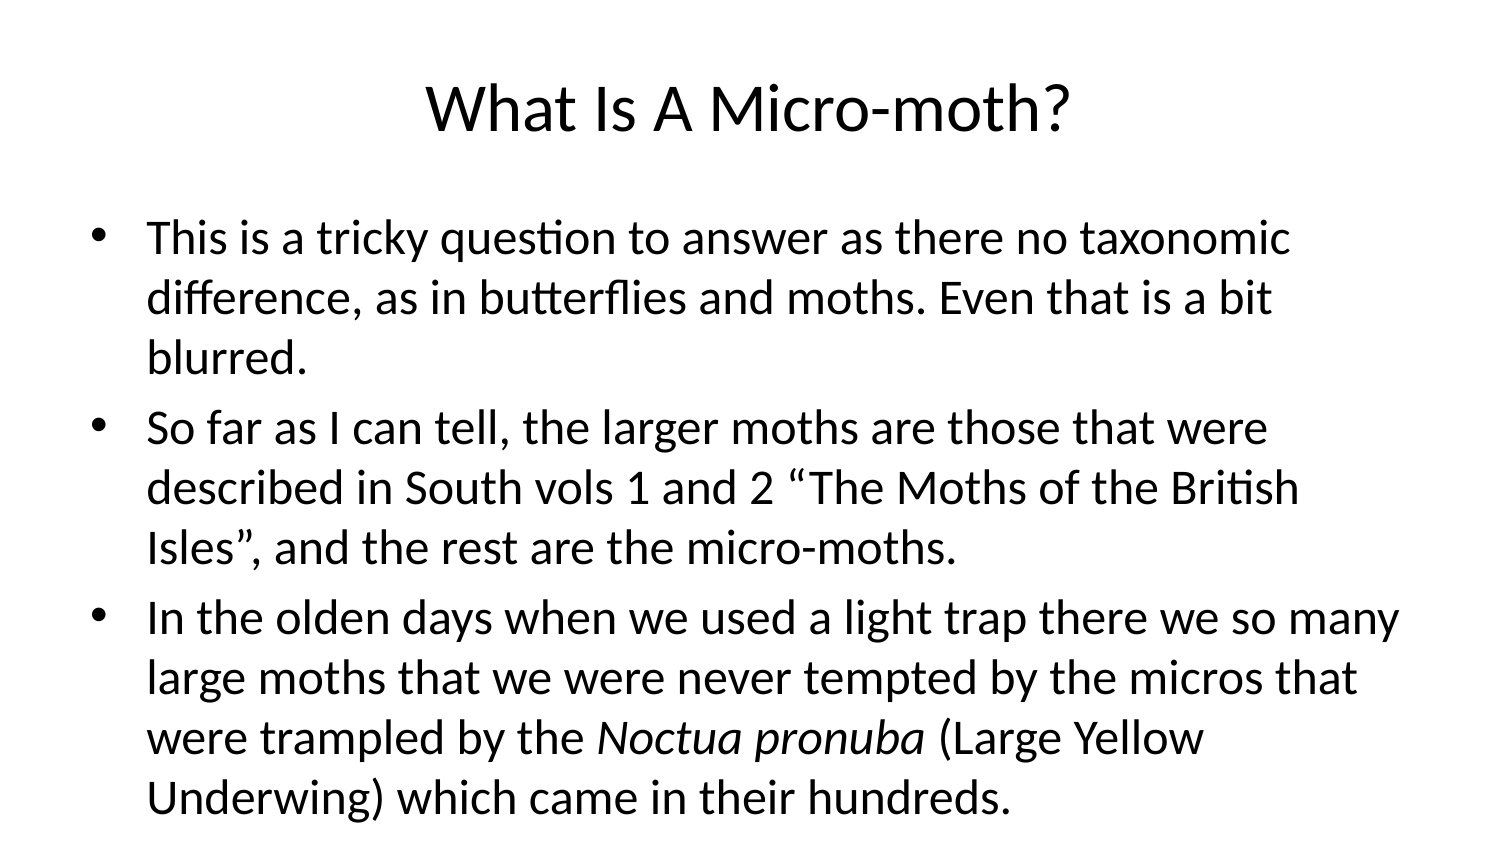

# What Is A Micro-moth?
This is a tricky question to answer as there no taxonomic difference, as in butterflies and moths. Even that is a bit blurred.
So far as I can tell, the larger moths are those that were described in South vols 1 and 2 “The Moths of the British Isles”, and the rest are the micro-moths.
In the olden days when we used a light trap there we so many large moths that we were never tempted by the micros that were trampled by the Noctua pronuba (Large Yellow Underwing) which came in their hundreds.
Micros were collected by rearing out series collected off food plants and mines.
The first (and current) editions of “The Field Guide To The Smaller Lepidoptera” contain no illustrations of adult moths at all.